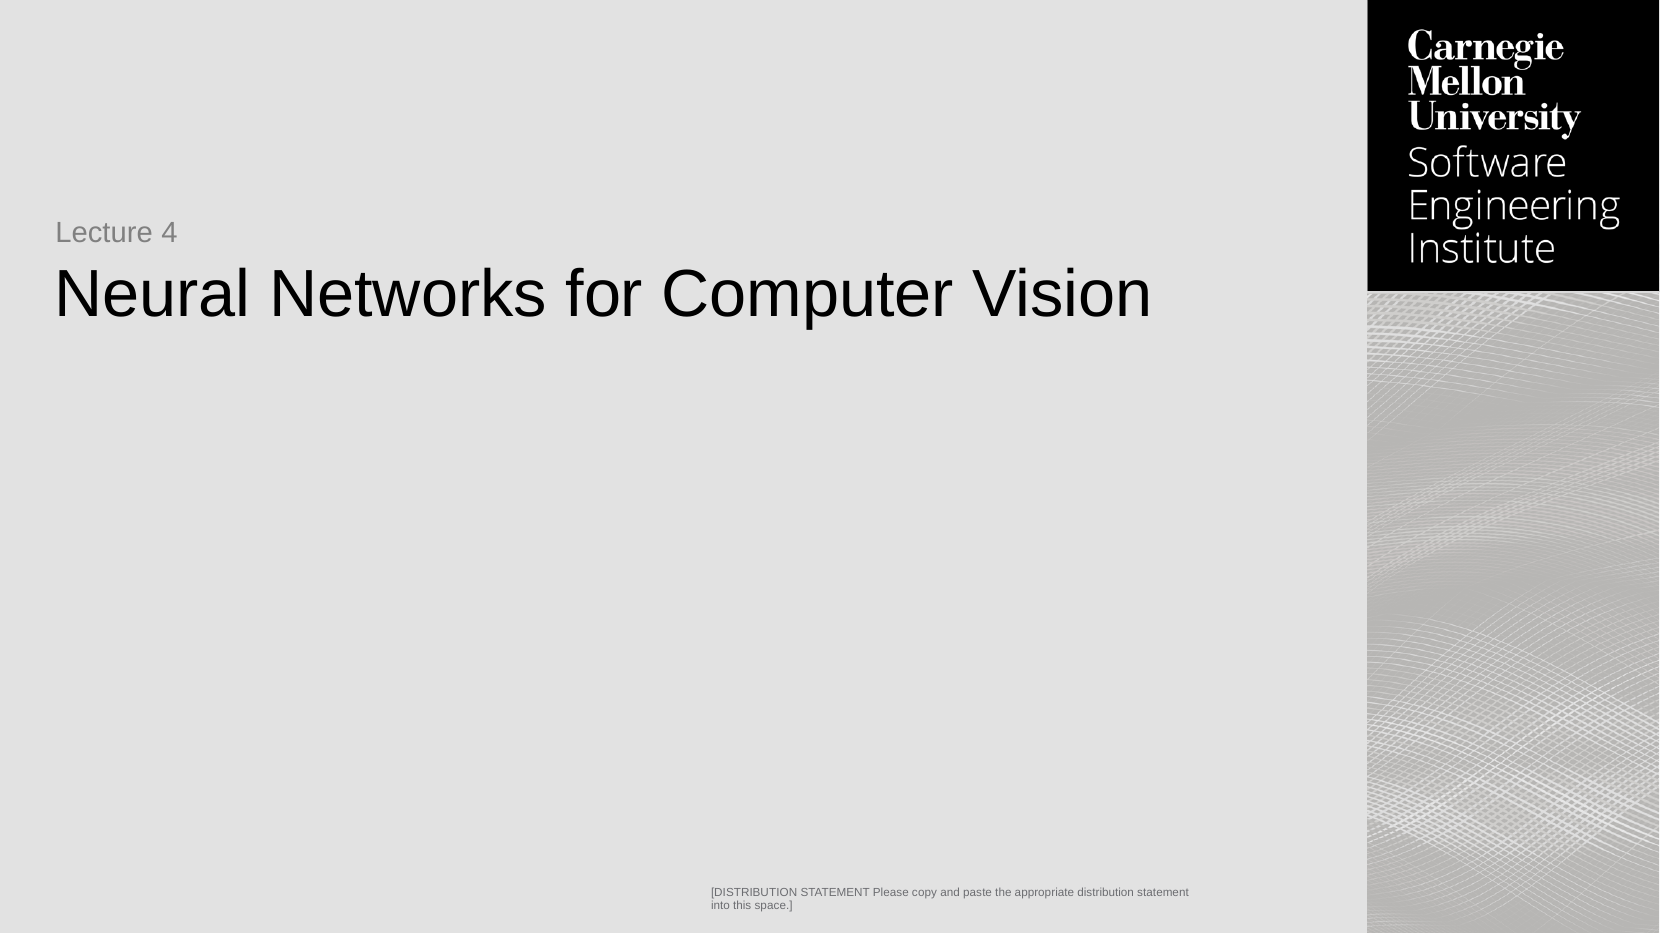

Lecture 4
# Neural Networks for Computer Vision